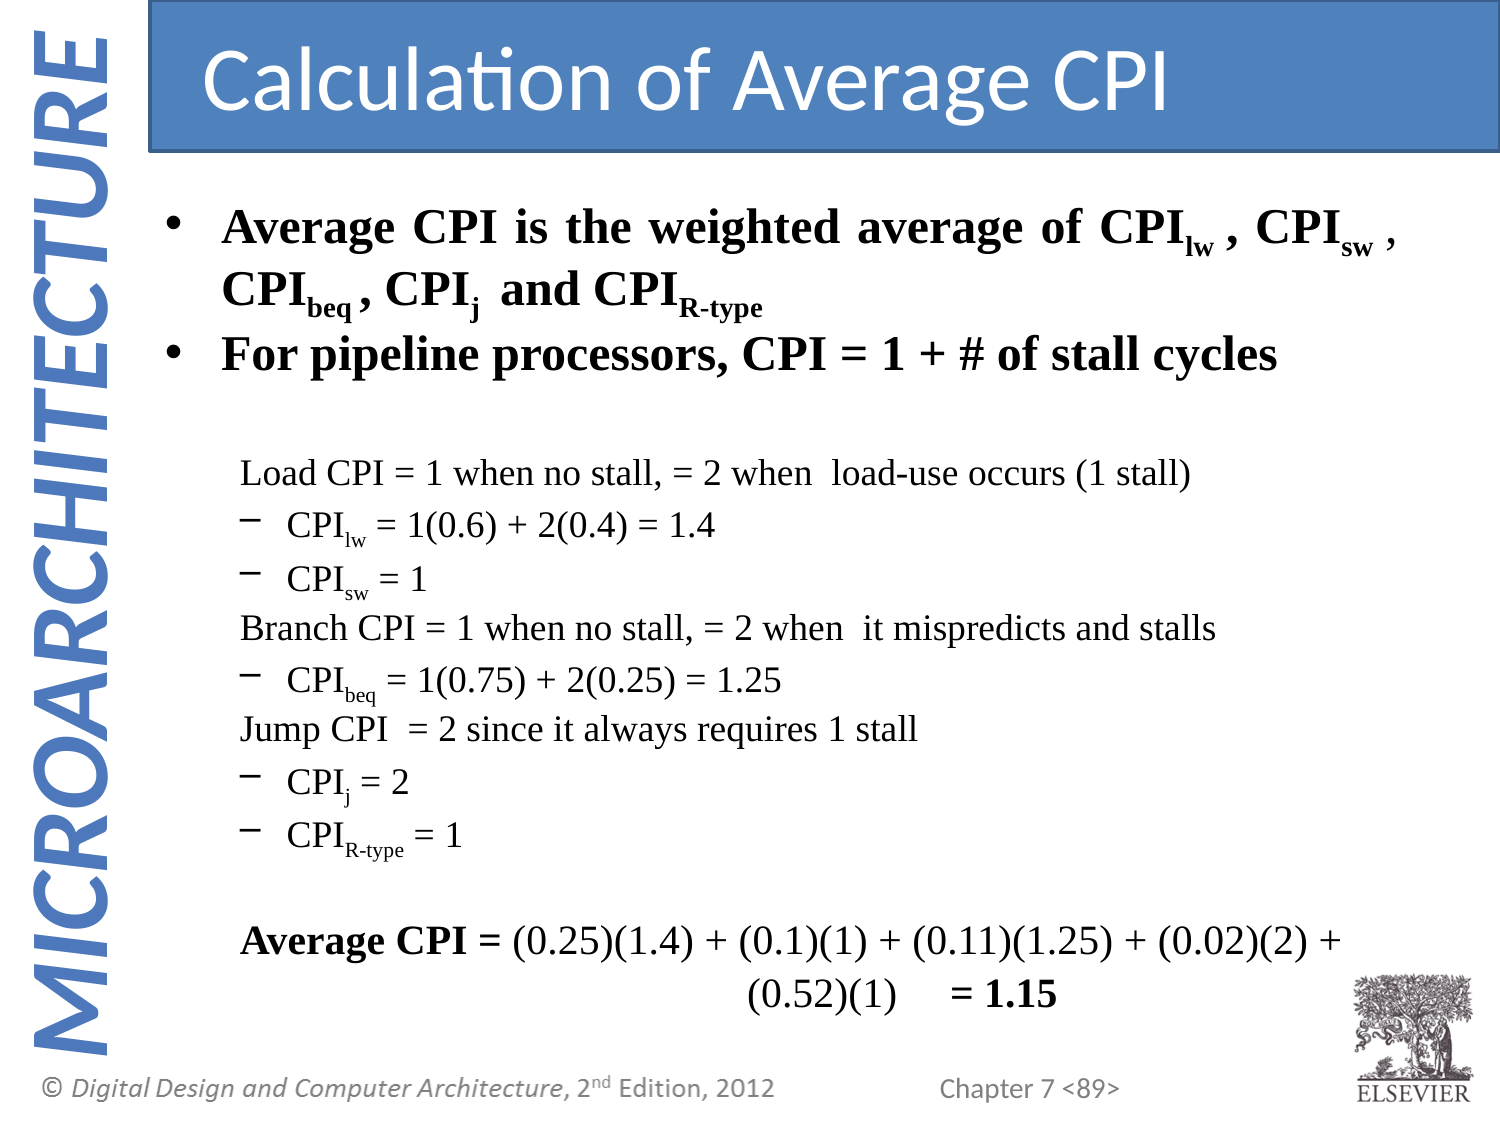

Calculation of Average CPI

Average CPI is the weighted average of CPIlw , CPIsw , CPIbeq , CPIj  and CPIR-type
For pipeline processors, CPI = 1 + # of stall cycles

Load CPI = 1 when no stall, = 2 when  load-use occurs (1 stall)
CPIlw = 1(0.6) + 2(0.4) = 1.4
CPIsw = 1
Branch CPI = 1 when no stall, = 2 when  it mispredicts and stalls
CPIbeq = 1(0.75) + 2(0.25) = 1.25
Jump CPI  = 2 since it always requires 1 stall
CPIj = 2
CPIR-type = 1

Average CPI = (0.25)(1.4) + (0.1)(1) + (0.11)(1.25) + (0.02)(2) +
				 (0.52)(1)     = 1.15